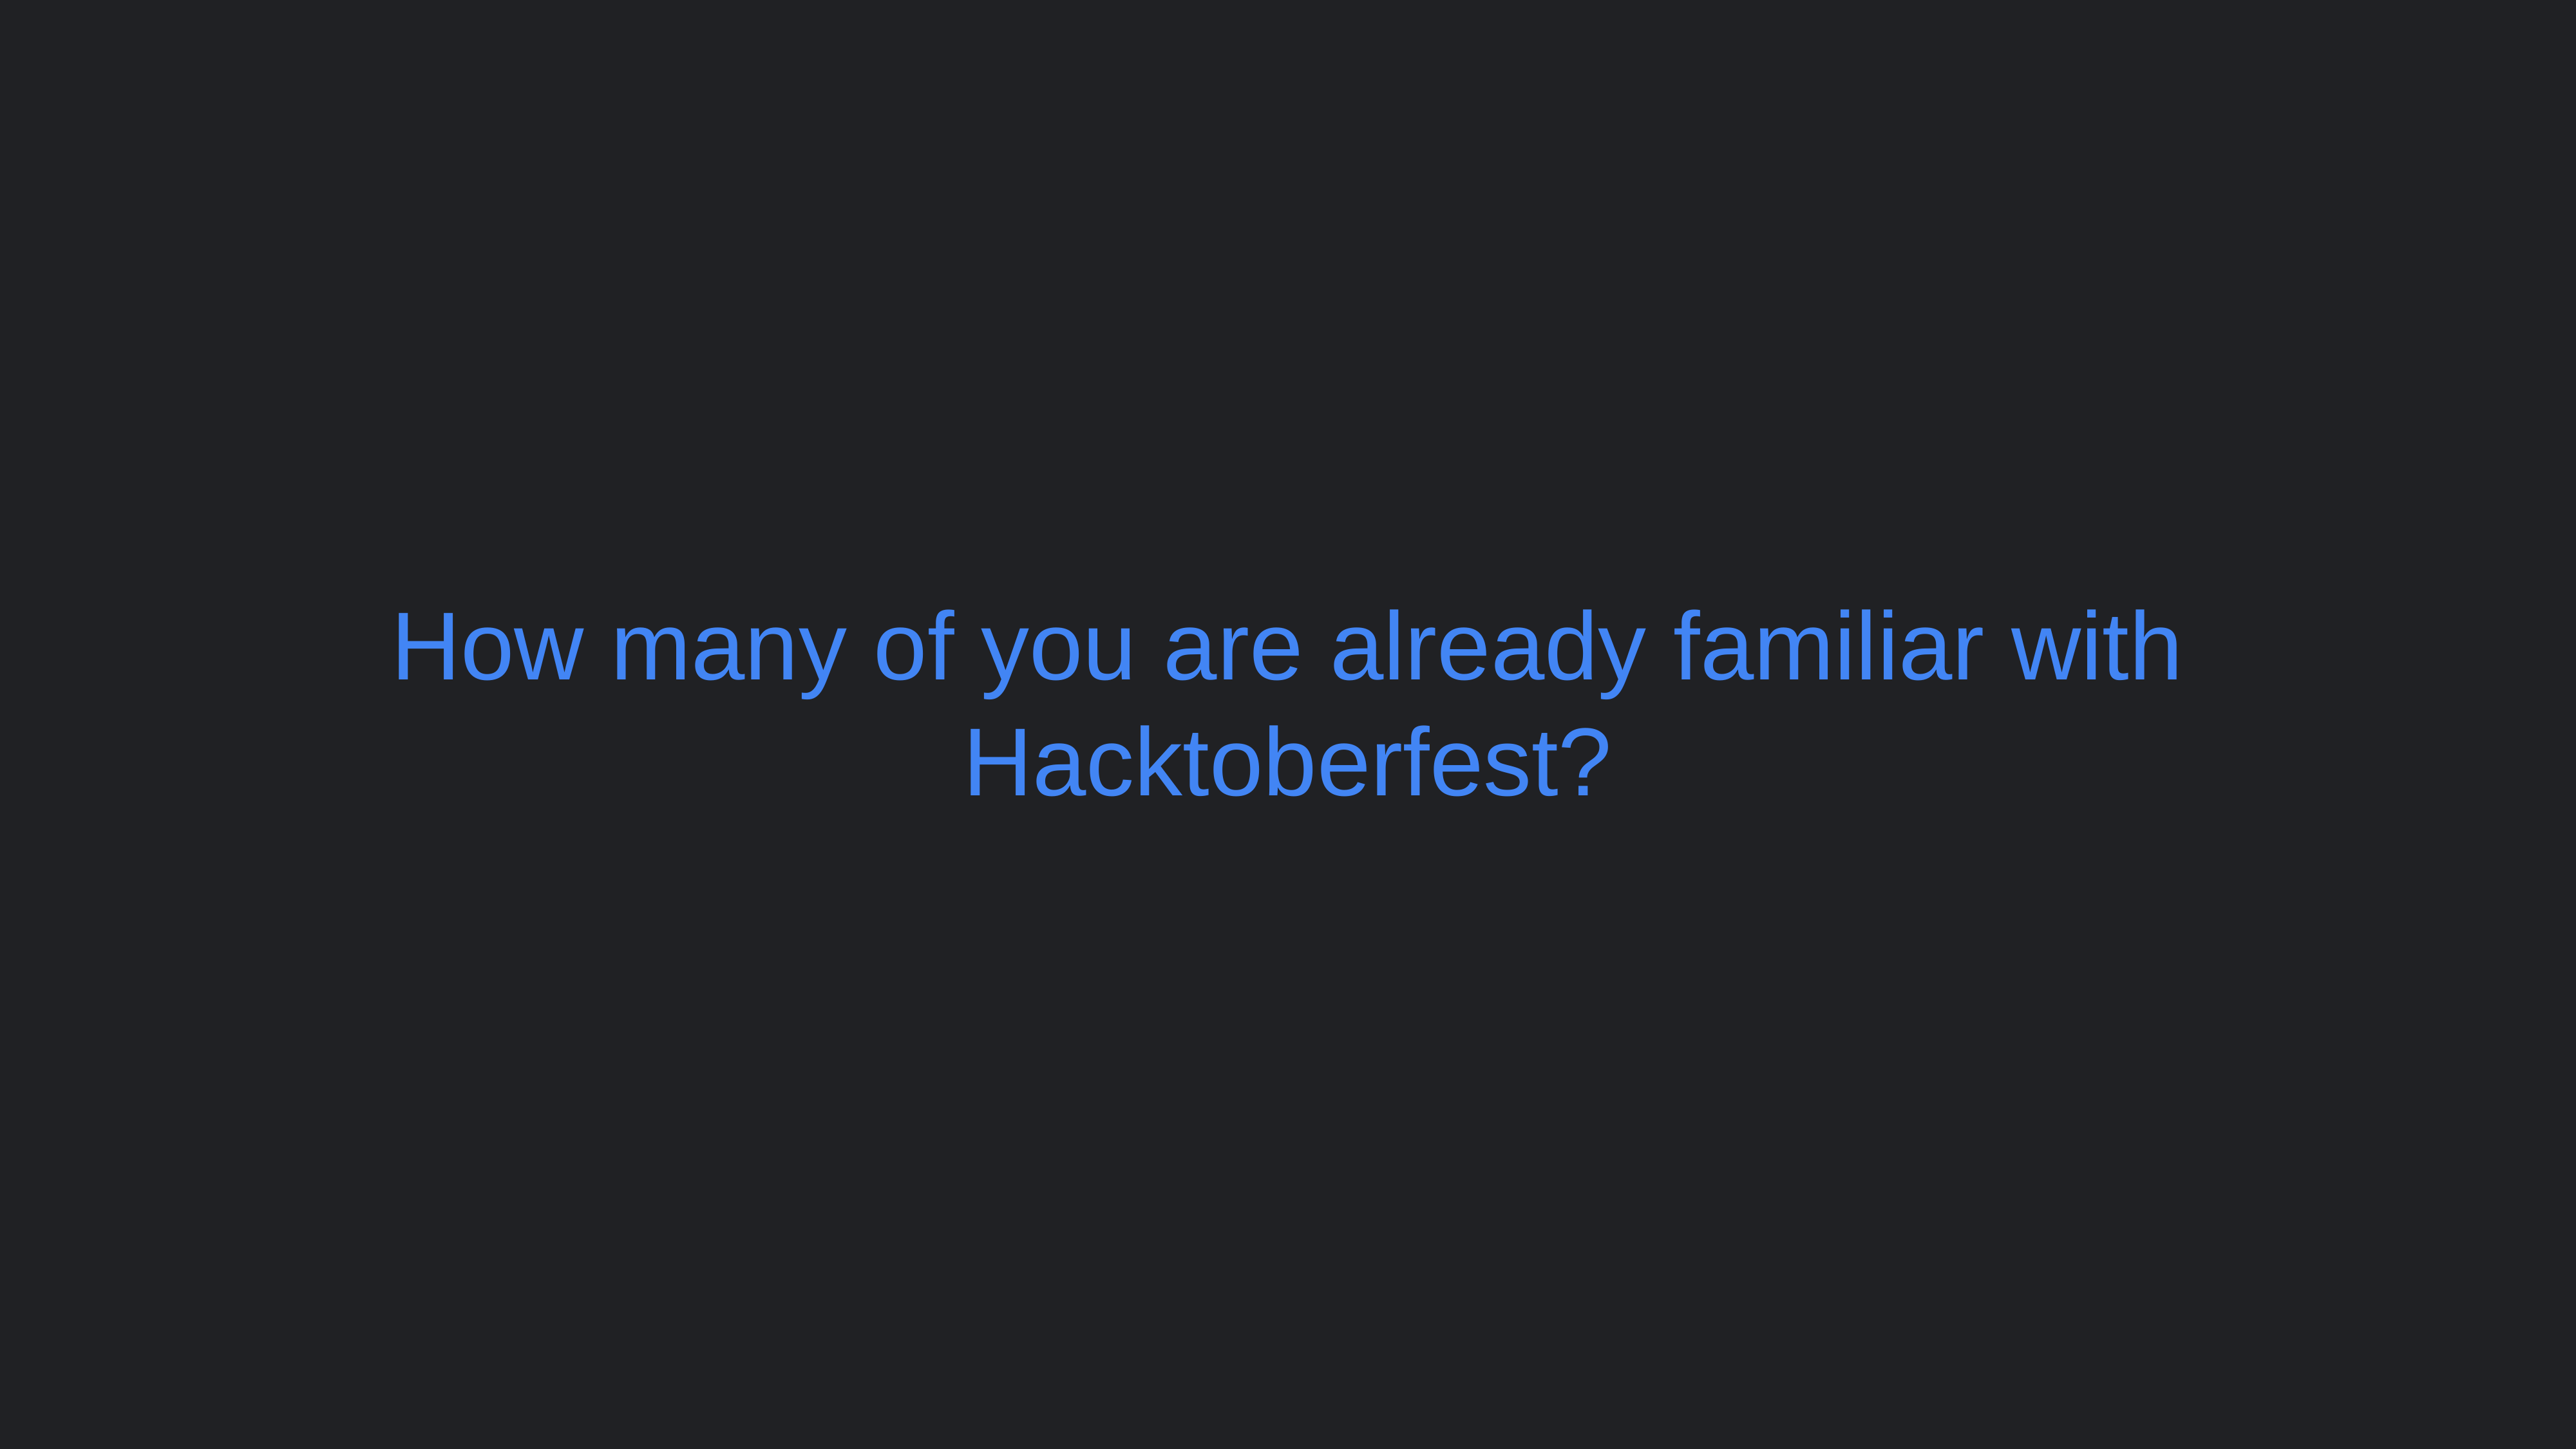

How many of you are already familiar with Hacktoberfest?